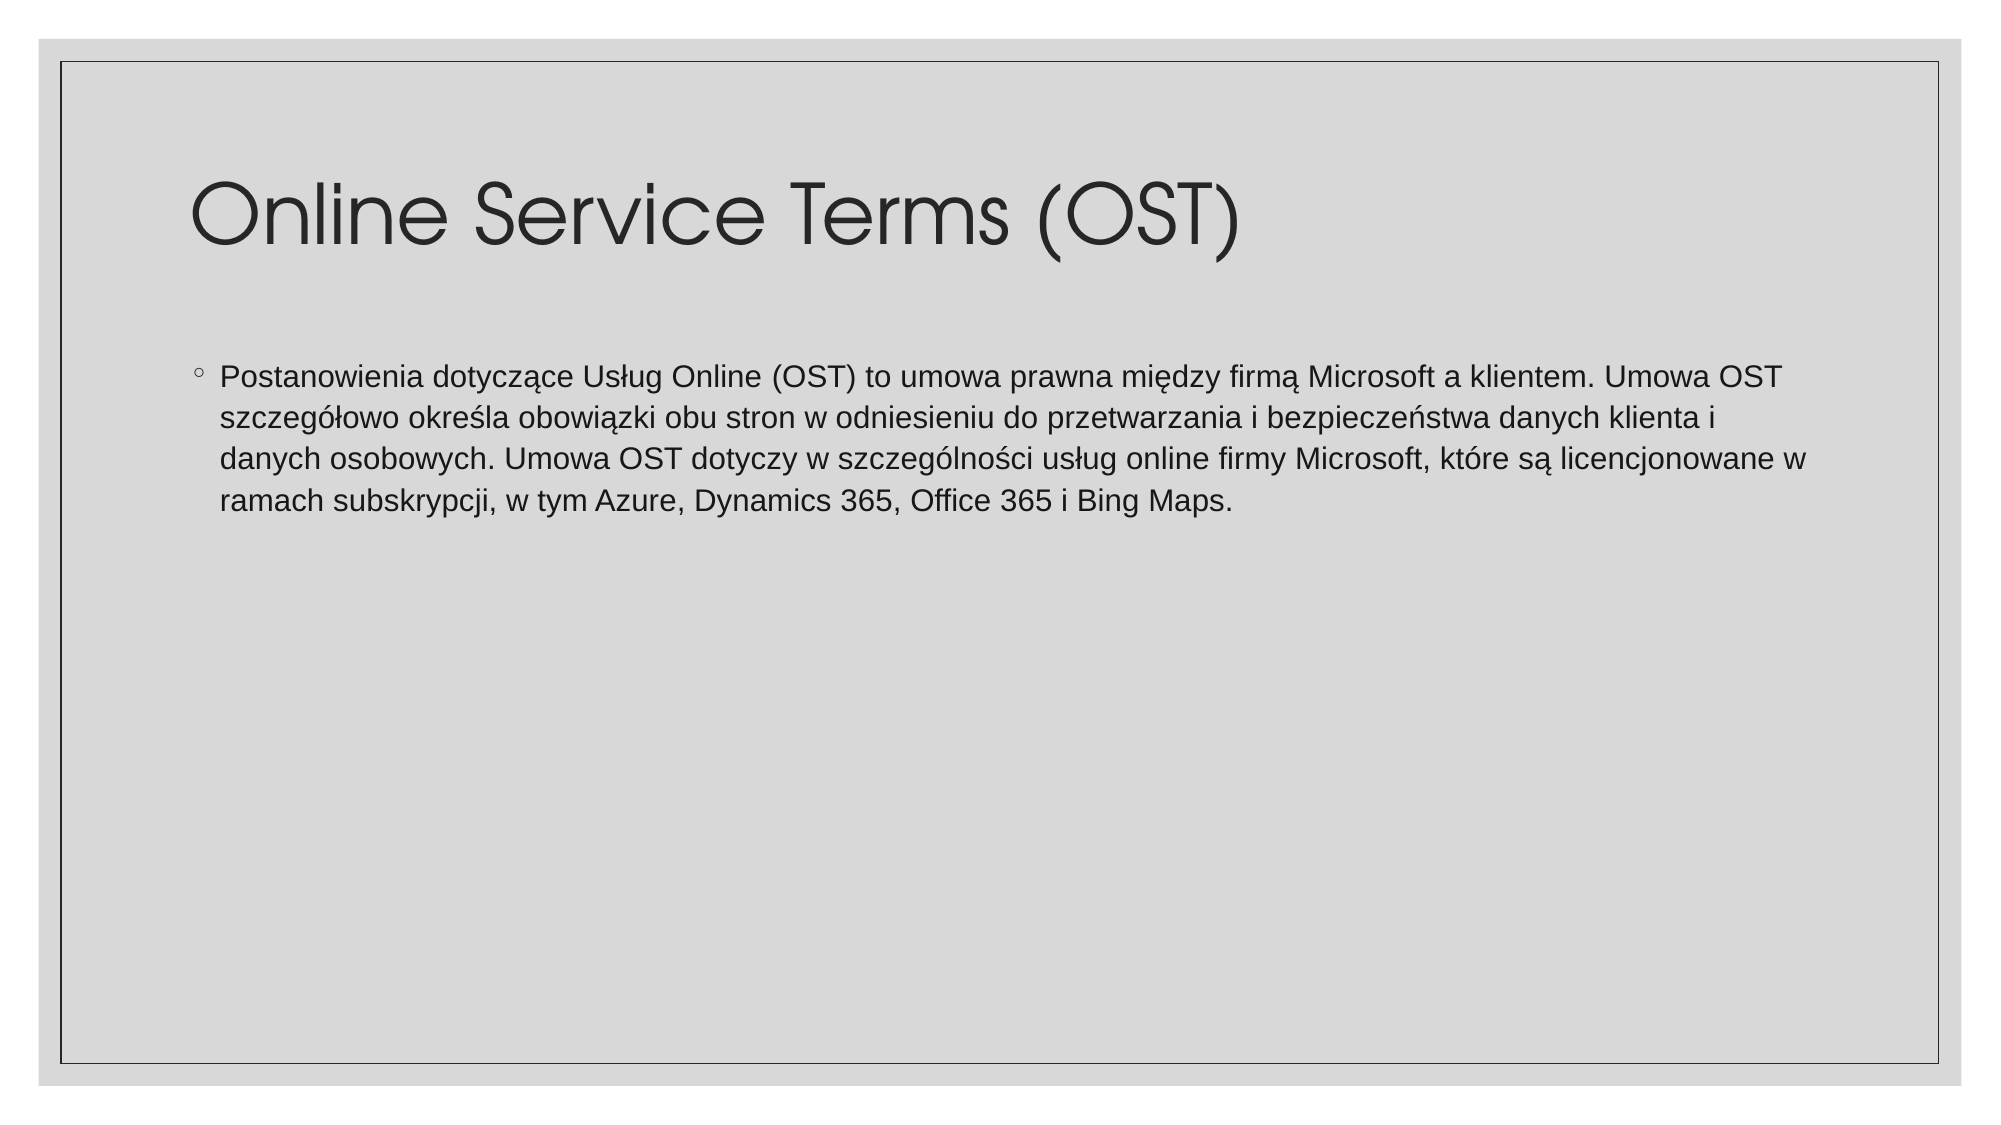

# Online Service Terms (OST)
Postanowienia dotyczące Usług Online (OST) to umowa prawna między firmą Microsoft a klientem. Umowa OST szczegółowo określa obowiązki obu stron w odniesieniu do przetwarzania i bezpieczeństwa danych klienta i danych osobowych. Umowa OST dotyczy w szczególności usług online firmy Microsoft, które są licencjonowane w ramach subskrypcji, w tym Azure, Dynamics 365, Office 365 i Bing Maps.